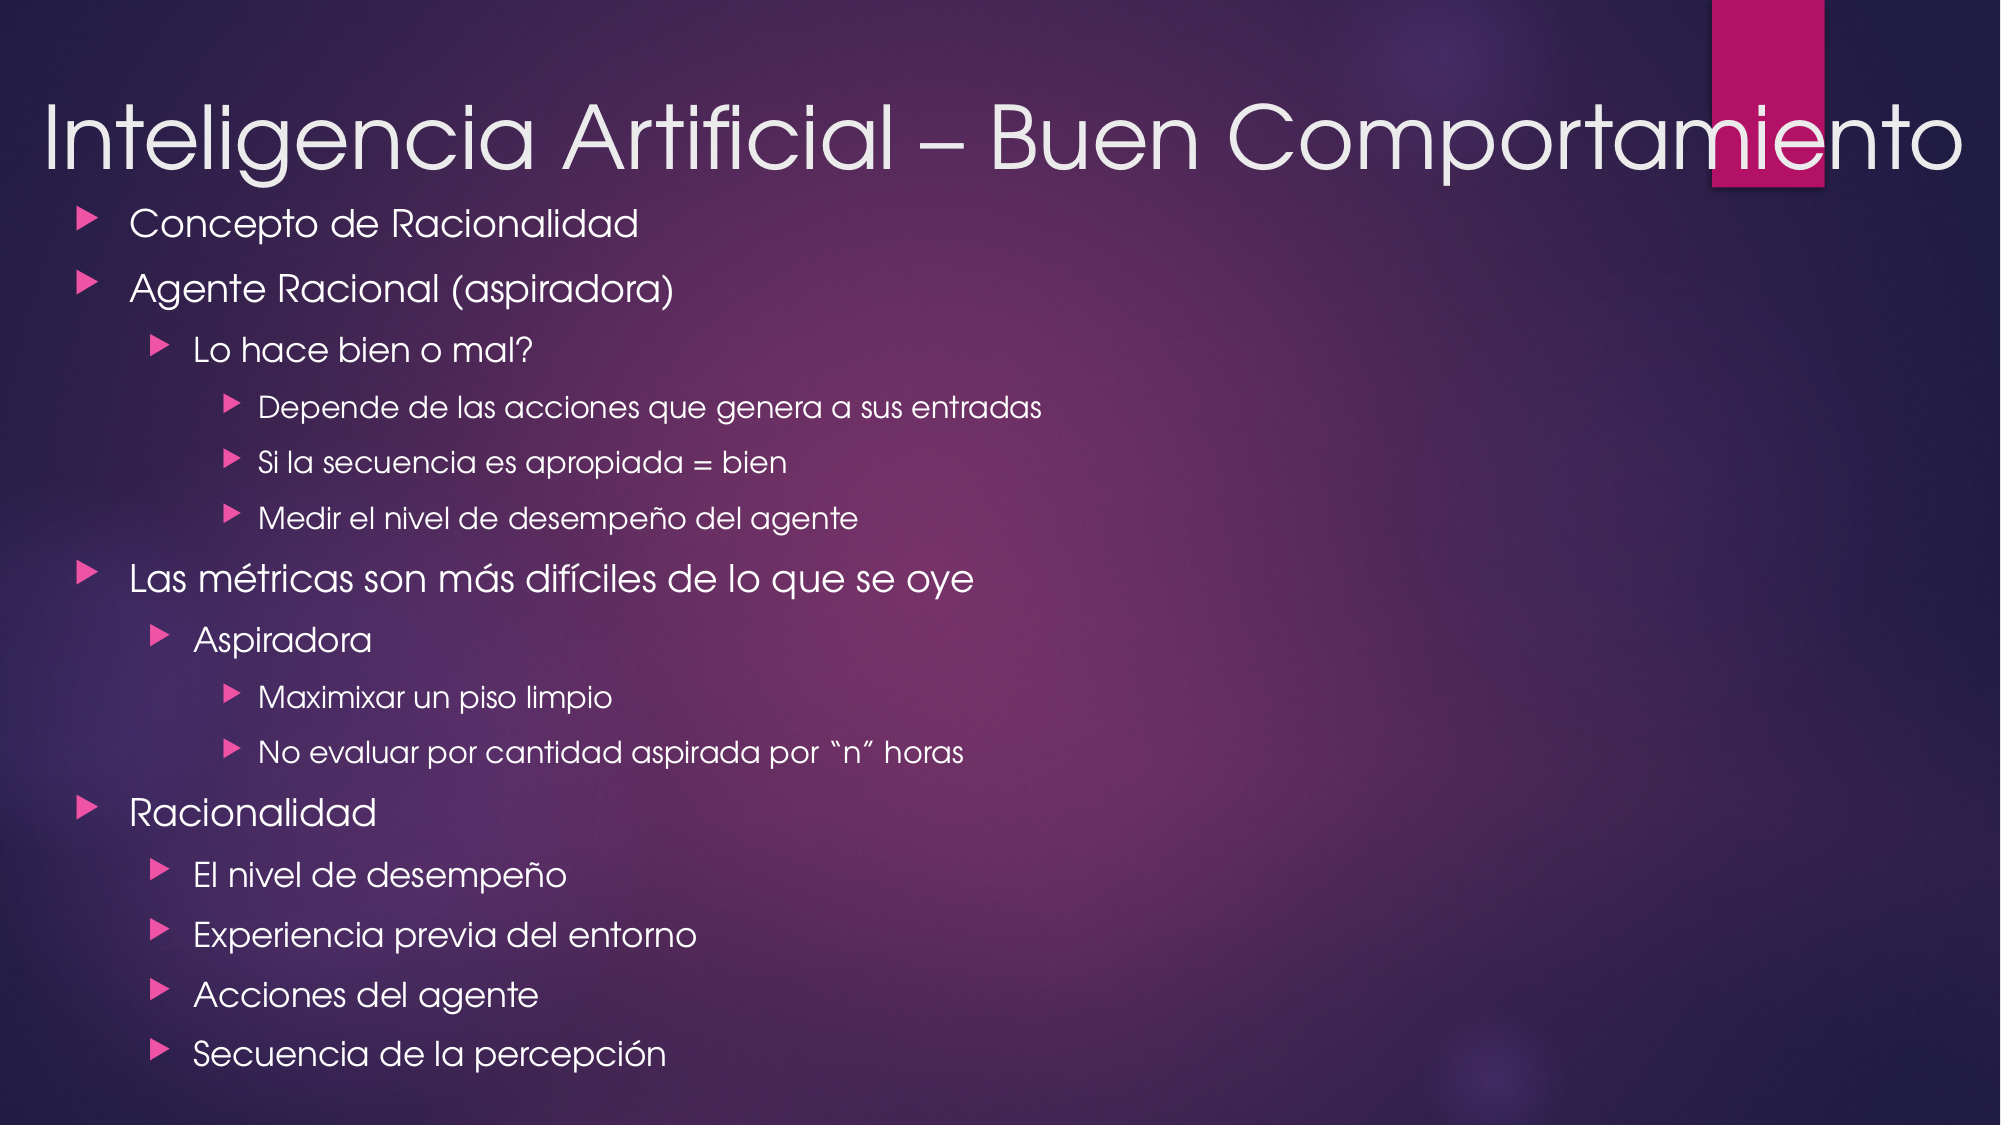

# Inteligencia Artificial – Buen Comportamiento
Concepto de Racionalidad
Agente Racional (aspiradora)
Lo hace bien o mal?
Depende de las acciones que genera a sus entradas
Si la secuencia es apropiada = bien
Medir el nivel de desempeño del agente
Las métricas son más difíciles de lo que se oye
Aspiradora
Maximixar un piso limpio
No evaluar por cantidad aspirada por “n” horas
Racionalidad
El nivel de desempeño
Experiencia previa del entorno
Acciones del agente
Secuencia de la percepción